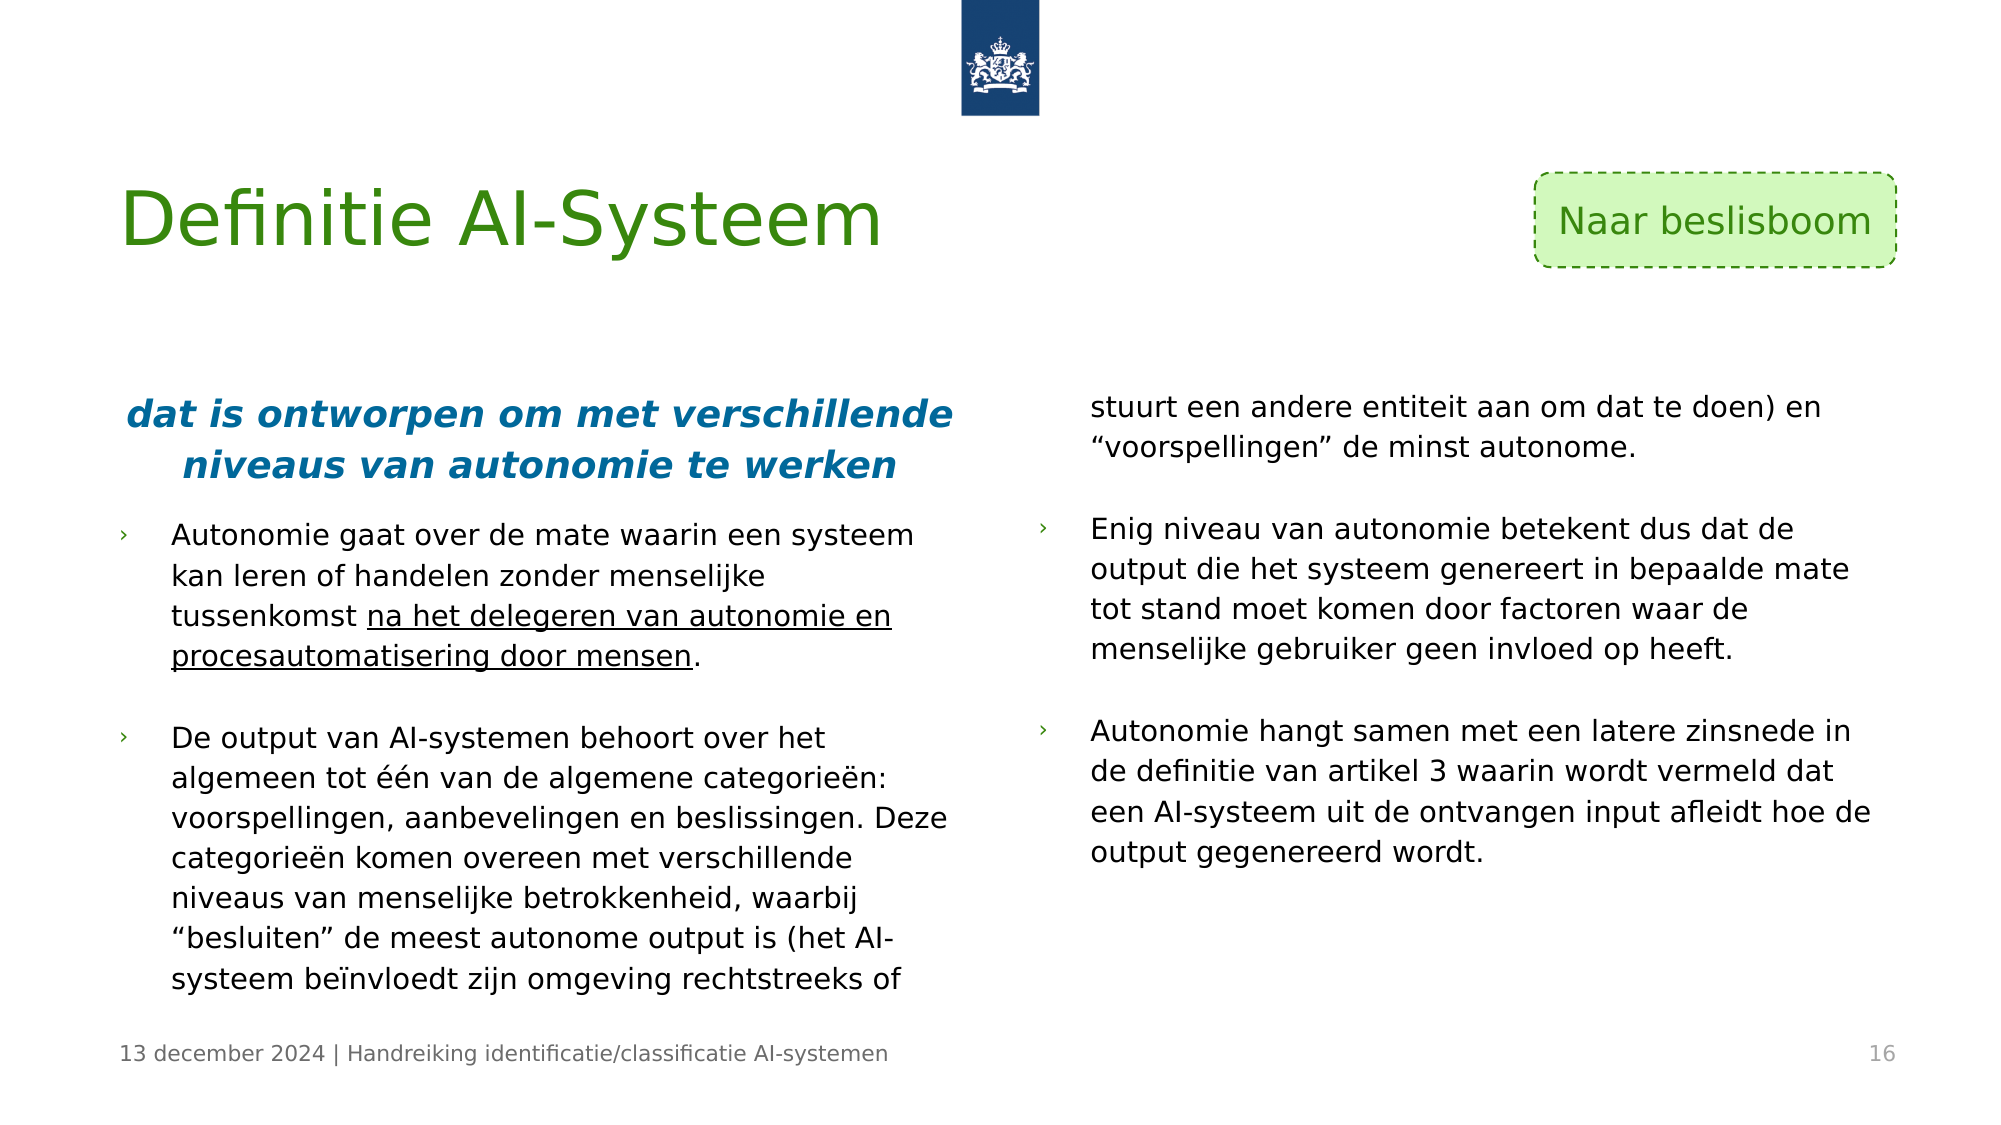

# Definitie AI-Systeem
Naar beslisboom
dat is ontworpen om met verschillende niveaus van autonomie te werken
Autonomie gaat over de mate waarin een systeem kan leren of handelen zonder menselijke tussenkomst na het delegeren van autonomie en procesautomatisering door mensen.
De output van AI-systemen behoort over het algemeen tot één van de algemene categorieën: voorspellingen, aanbevelingen en beslissingen. Deze categorieën komen overeen met verschillende niveaus van menselijke betrokkenheid, waarbij “besluiten” de meest autonome output is (het AI-systeem beïnvloedt zijn omgeving rechtstreeks of stuurt een andere entiteit aan om dat te doen) en “voorspellingen” de minst autonome.
Enig niveau van autonomie betekent dus dat de output die het systeem genereert in bepaalde mate tot stand moet komen door factoren waar de menselijke gebruiker geen invloed op heeft.
Autonomie hangt samen met een latere zinsnede in de definitie van artikel 3 waarin wordt vermeld dat een AI-systeem uit de ontvangen input afleidt hoe de output gegenereerd wordt.
13 december 2024 | Handreiking identificatie/classificatie AI-systemen
16